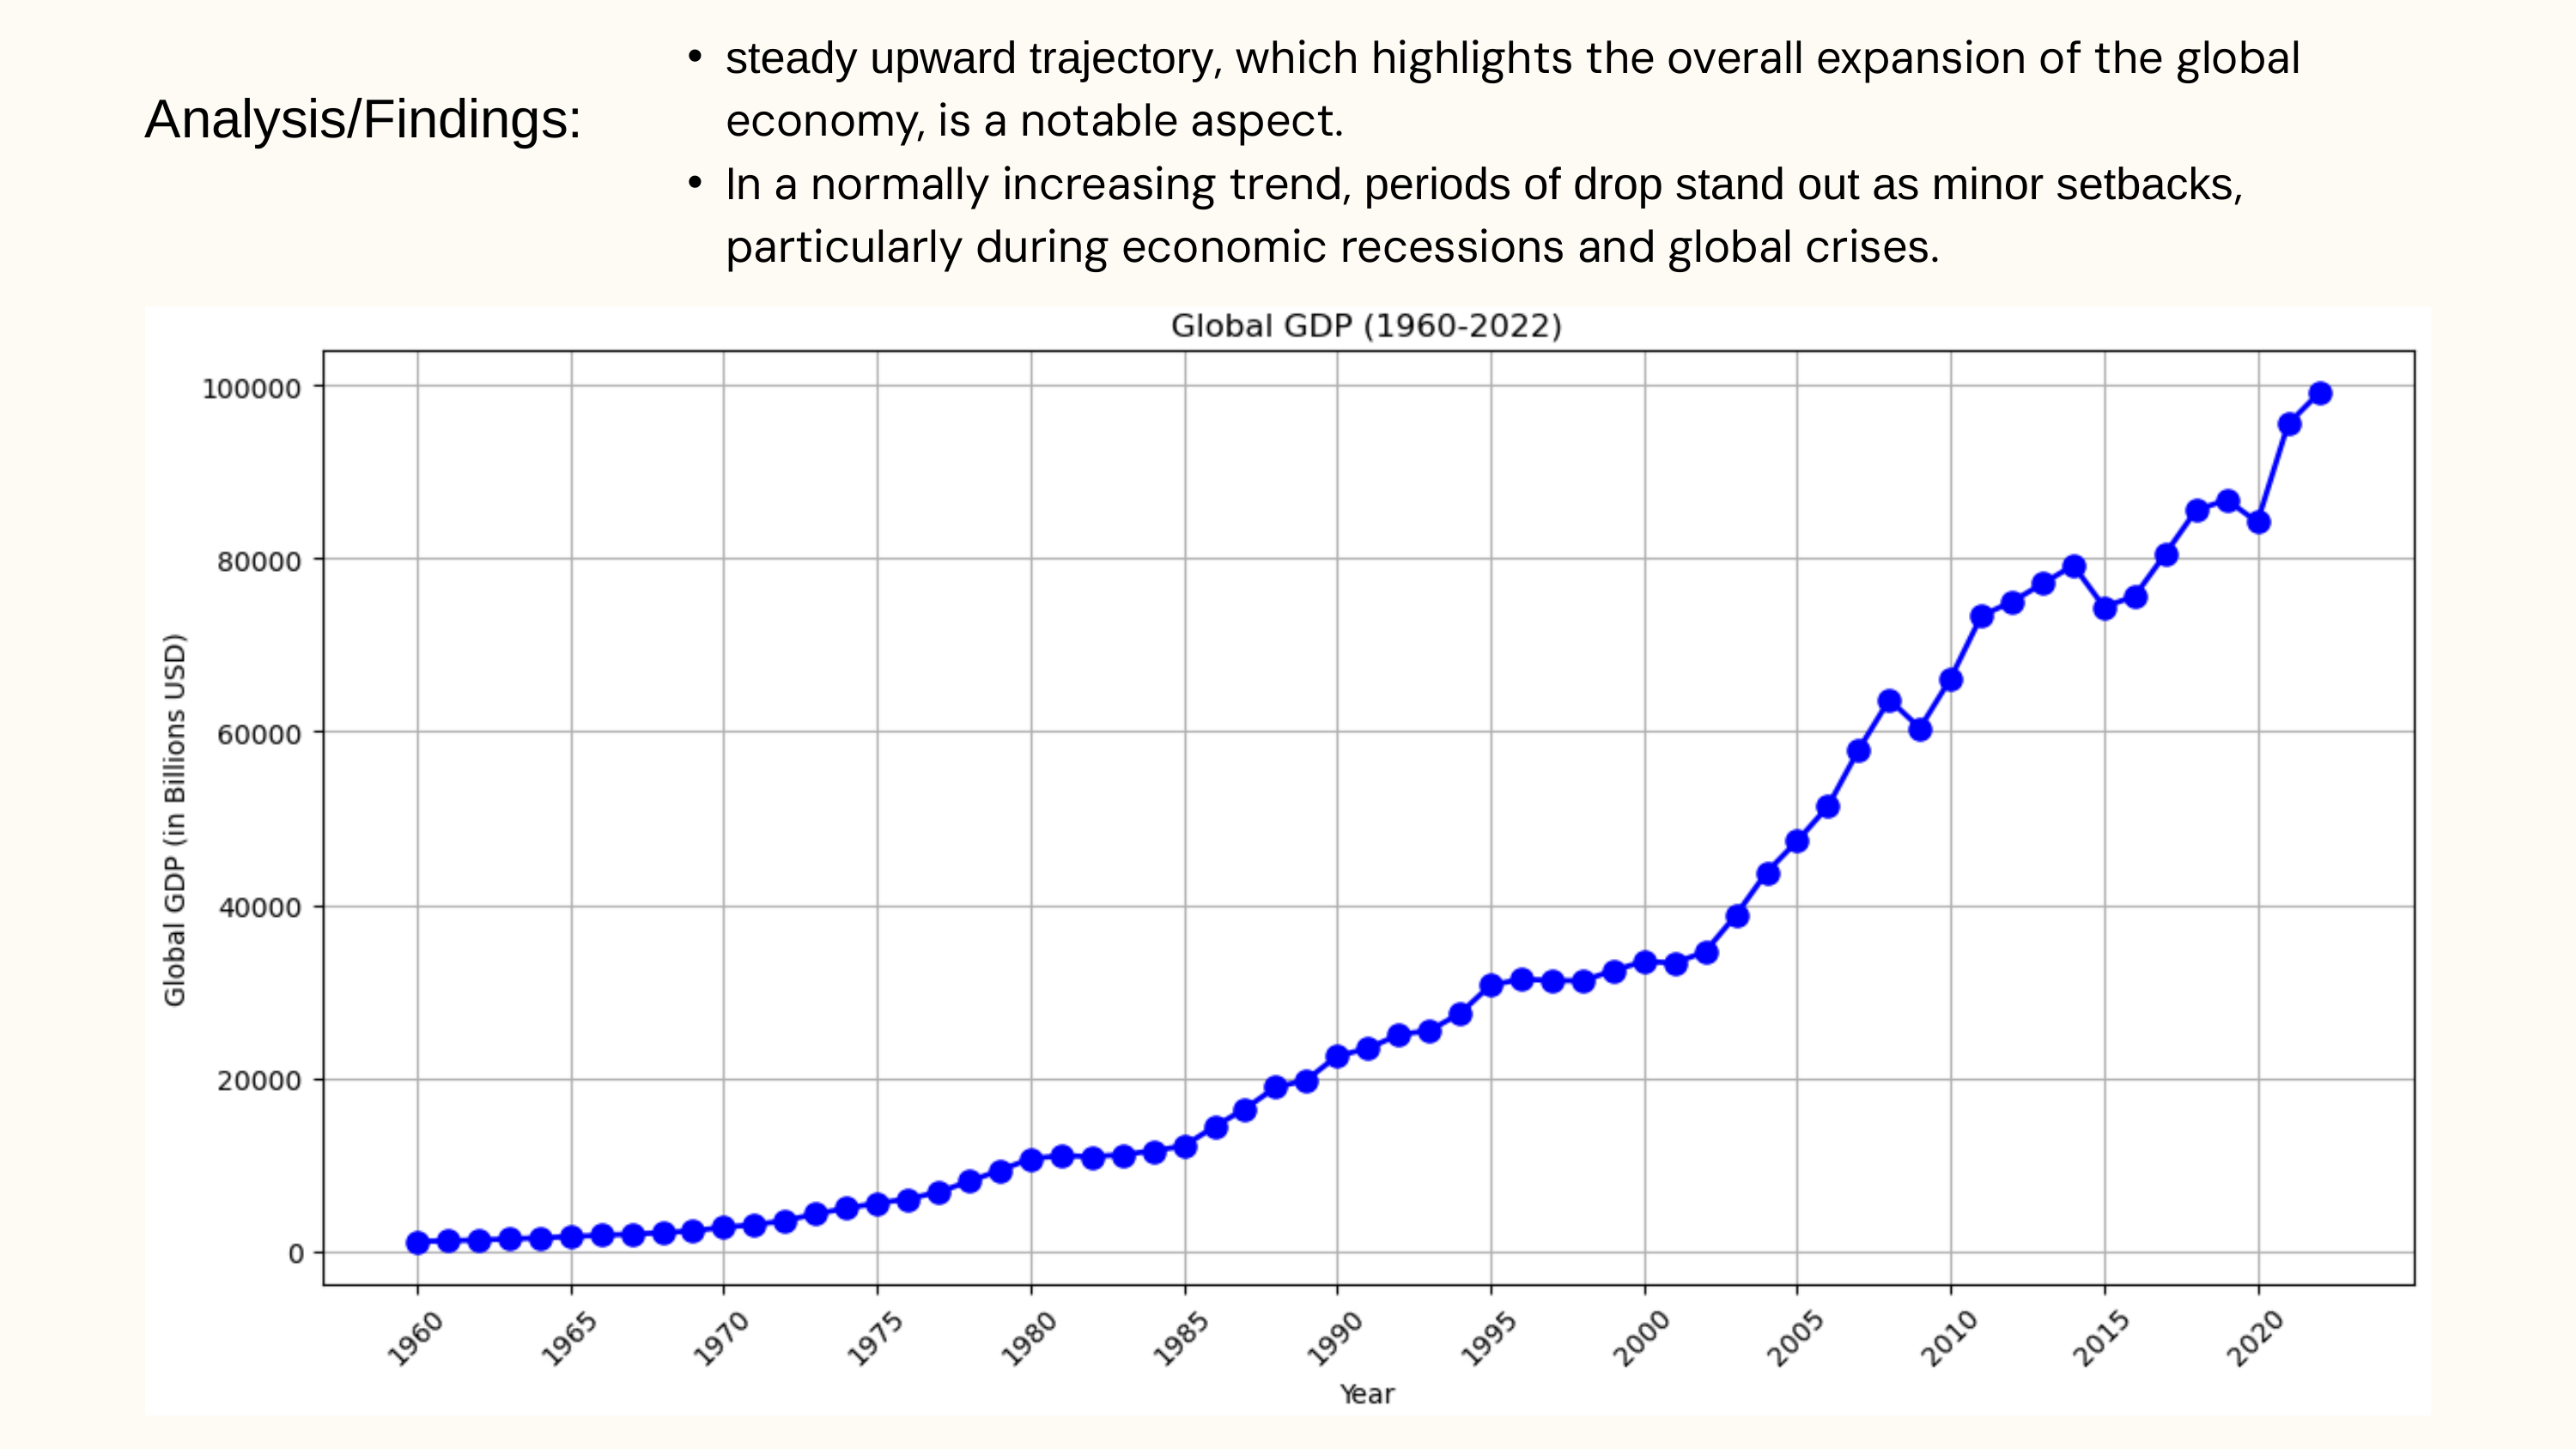

steady upward trajectory, which highlights the overall expansion of the global economy, is a notable aspect.
In a normally increasing trend, periods of drop stand out as minor setbacks, particularly during economic recessions and global crises.
Analysis/Findings: